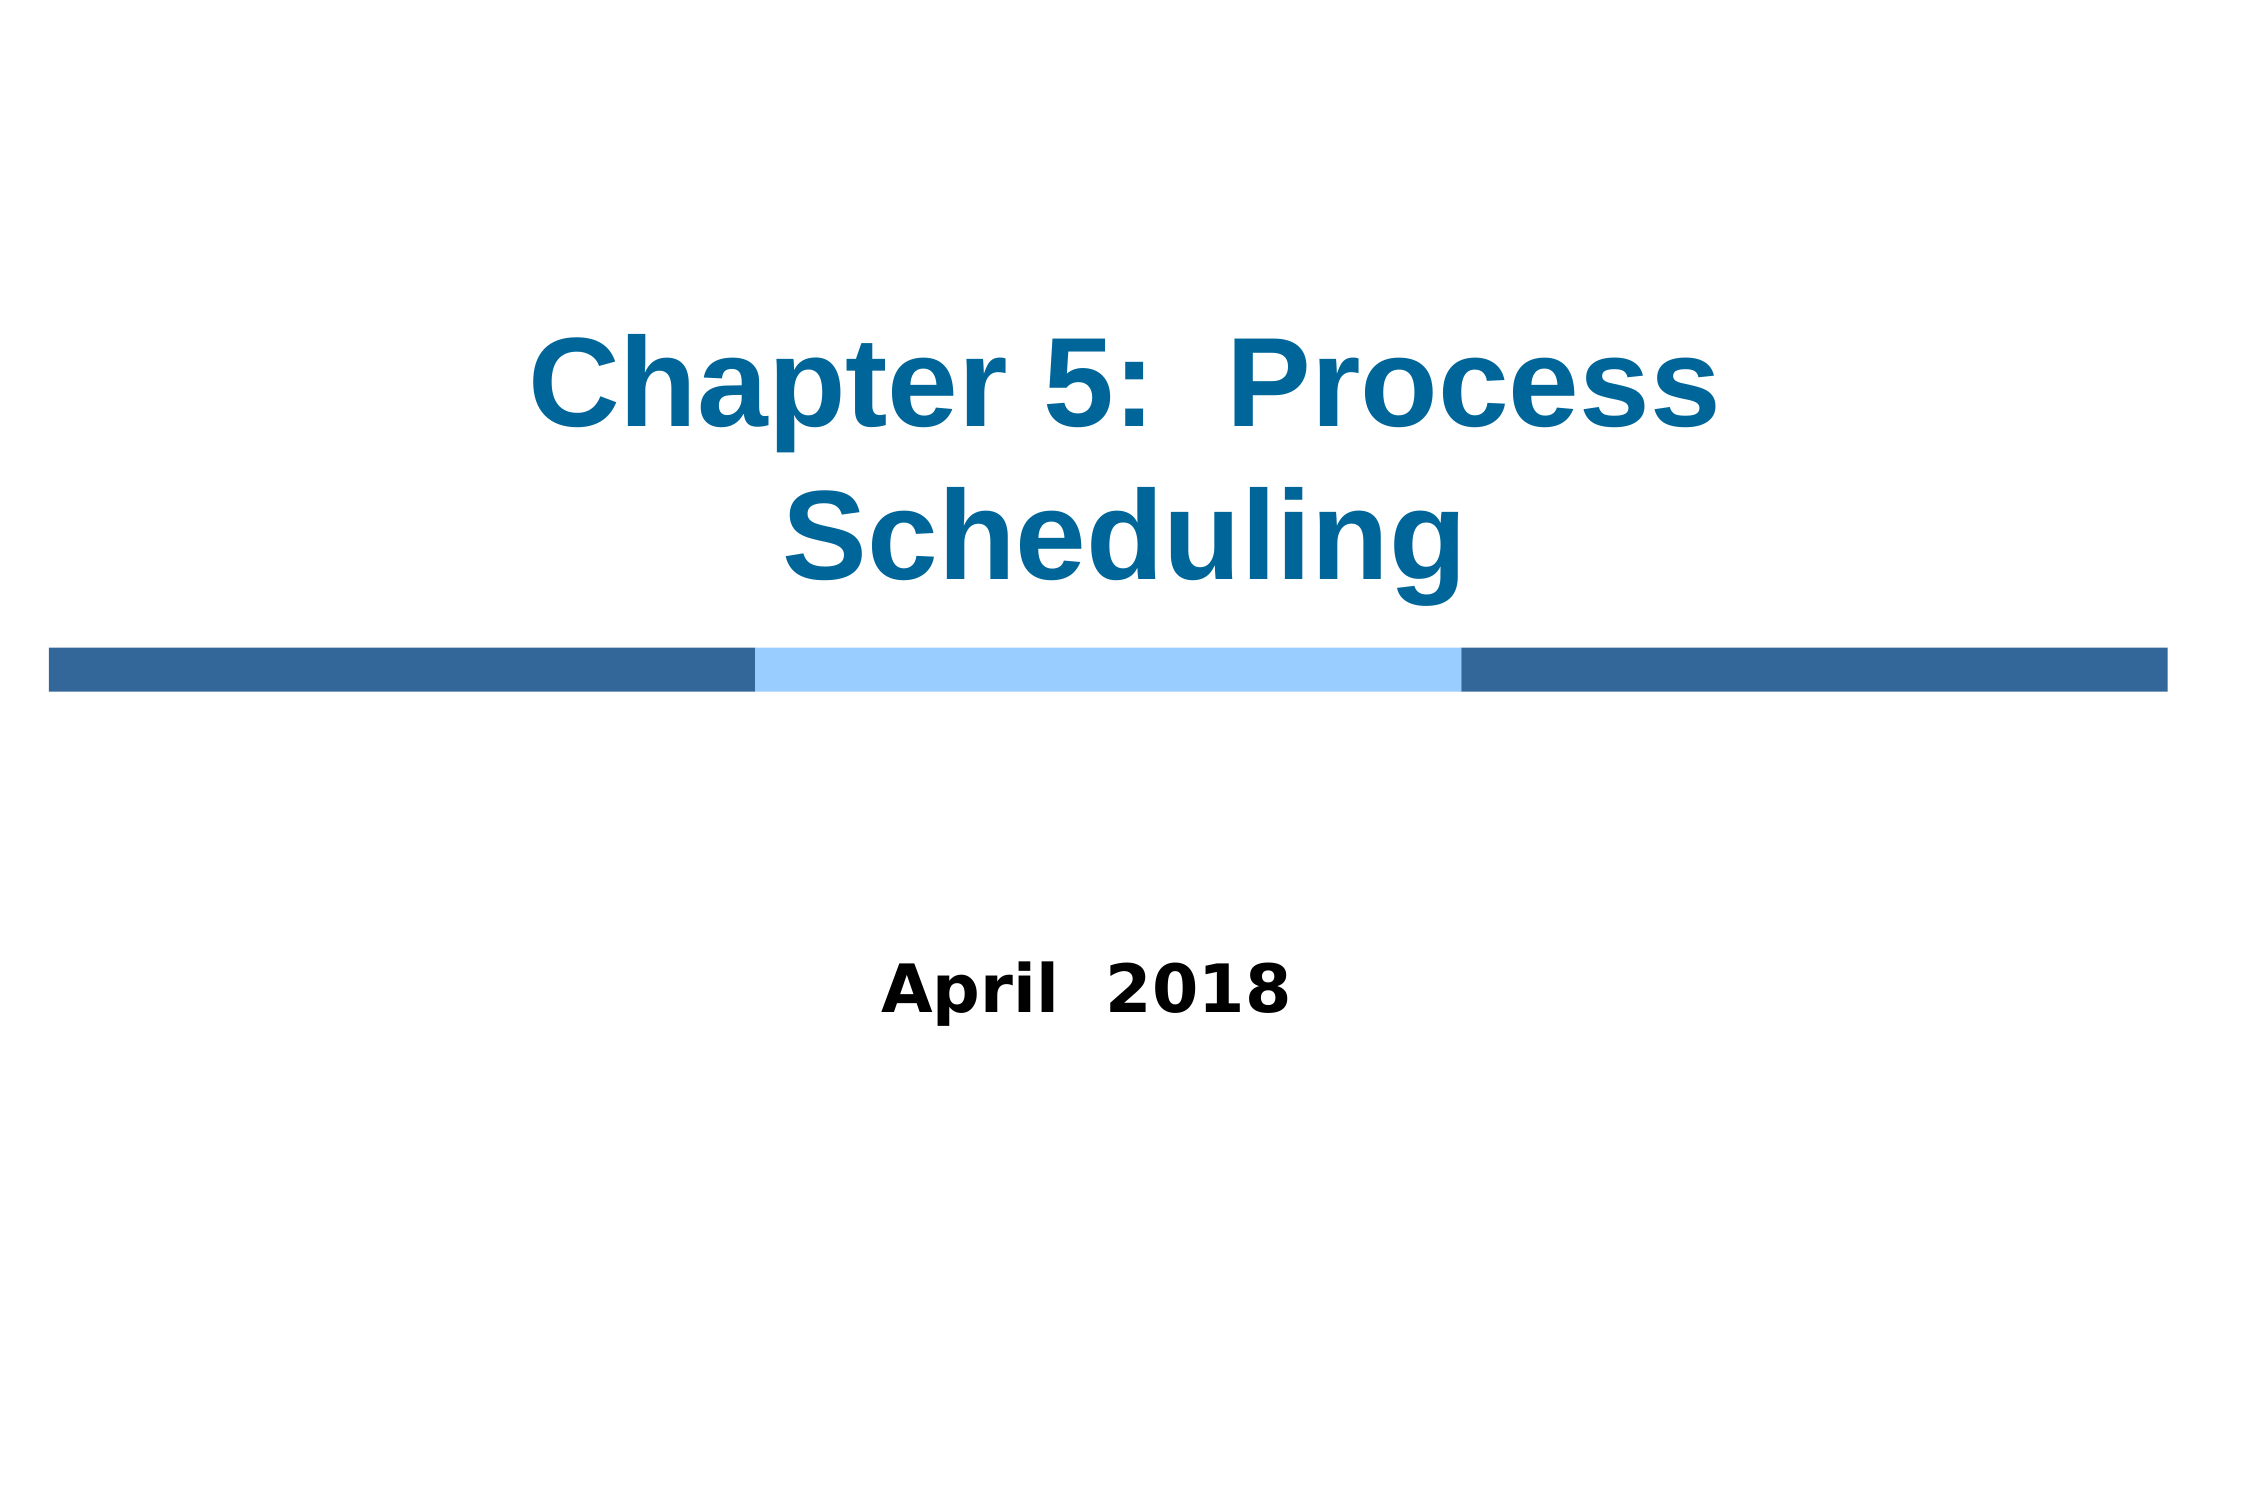

# Chapter 5:  Process Scheduling
April  2018